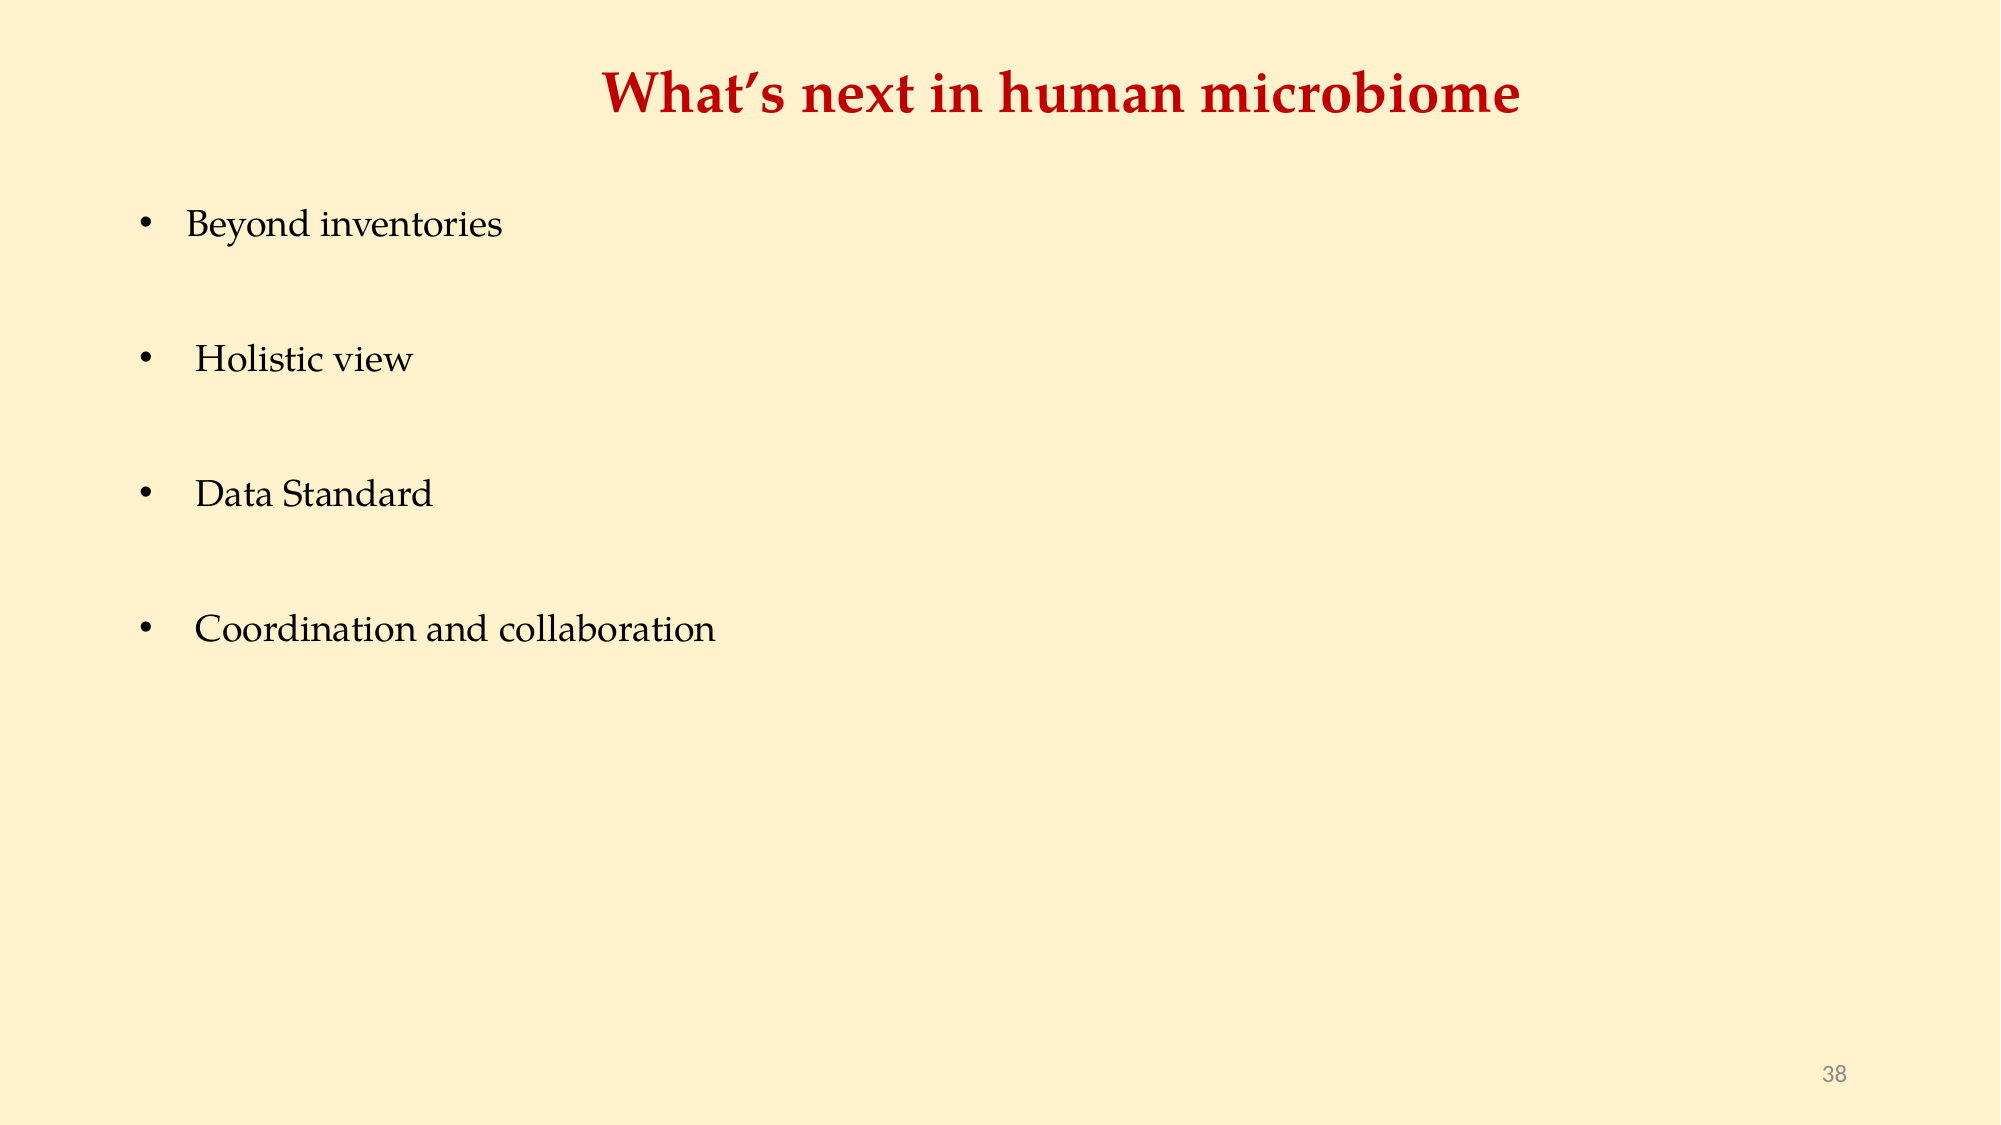

What’s next in human microbiome
Beyond inventories

 Holistic view

 Data Standard

 Coordination and collaboration
38